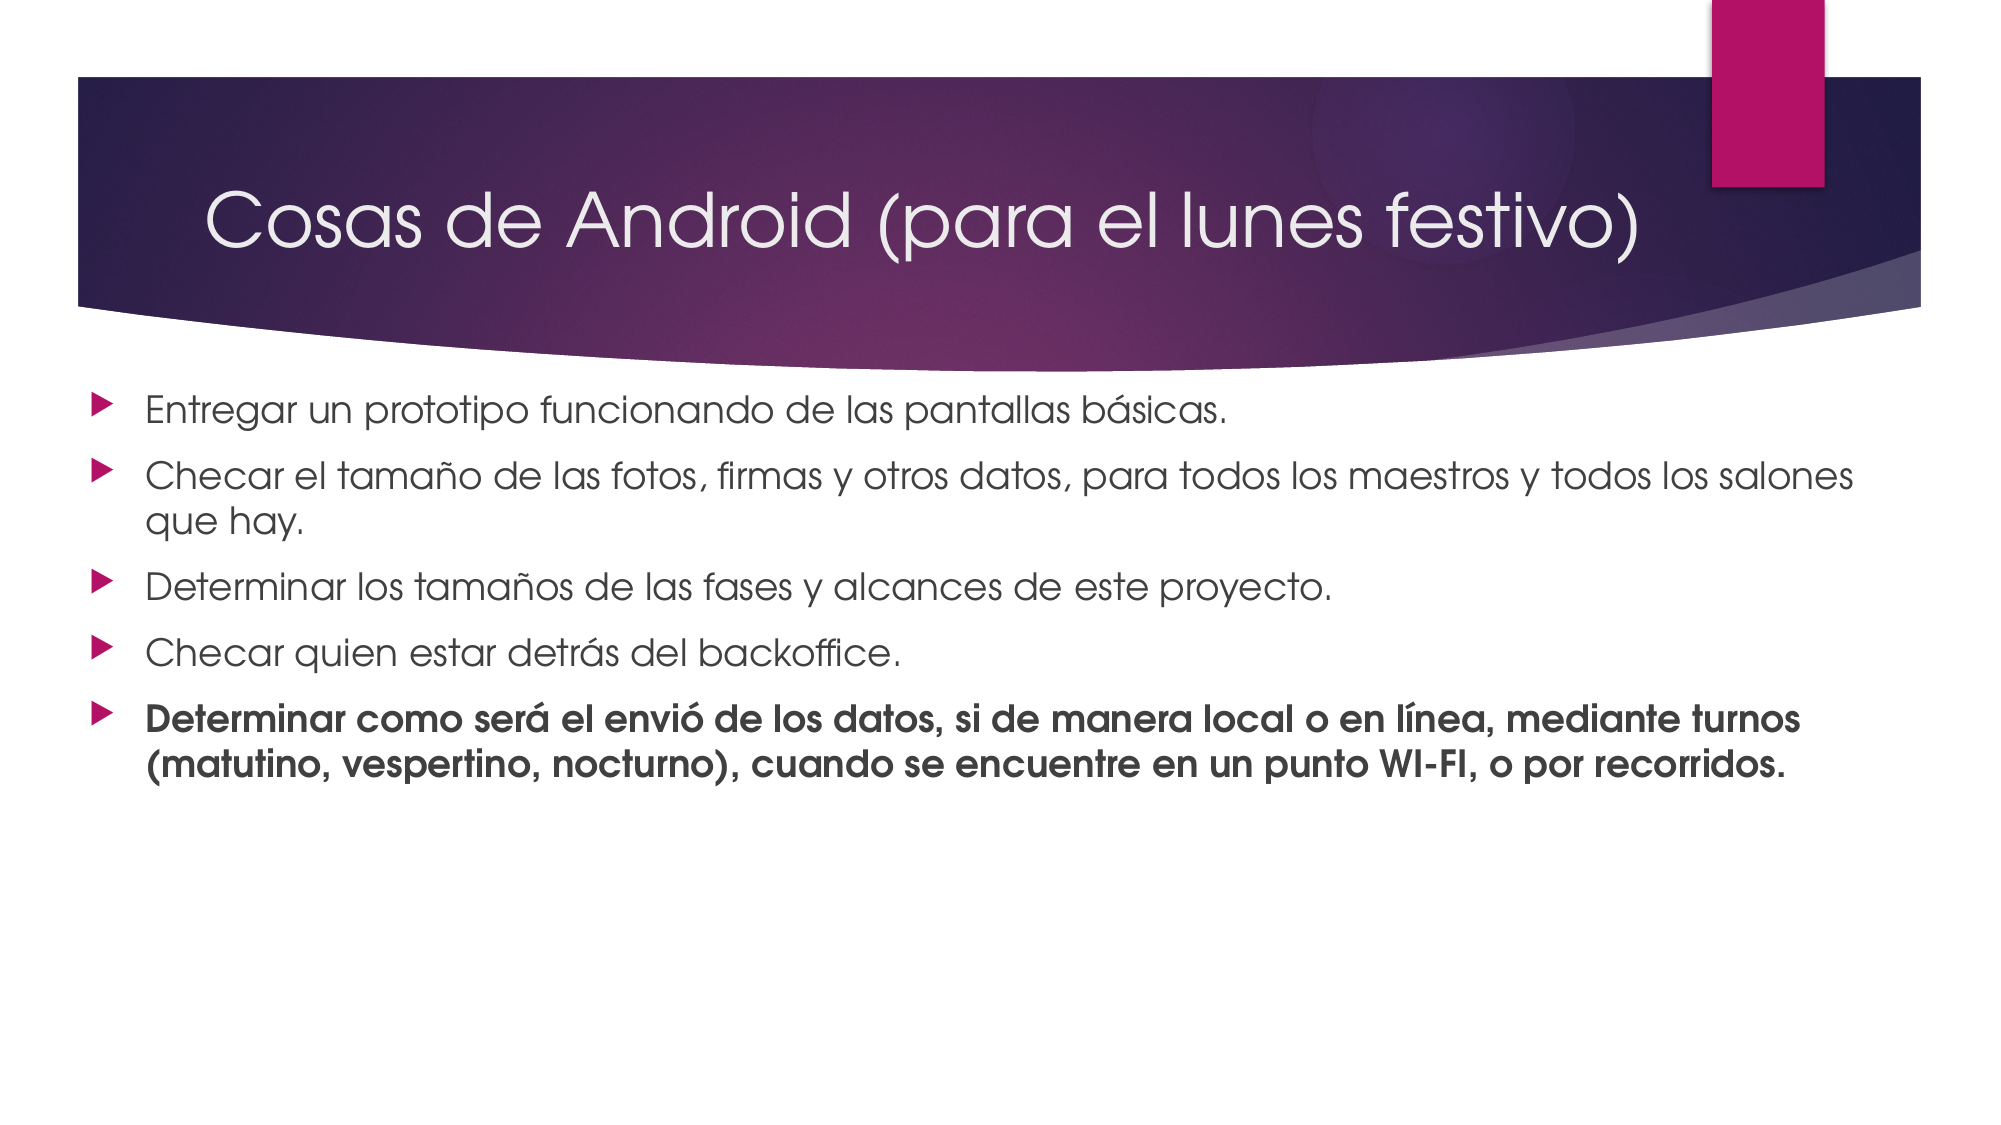

# Cosas de Android (para el lunes festivo)
Entregar un prototipo funcionando de las pantallas básicas.
Checar el tamaño de las fotos, firmas y otros datos, para todos los maestros y todos los salones que hay.
Determinar los tamaños de las fases y alcances de este proyecto.
Checar quien estar detrás del backoffice.
Determinar como será el envió de los datos, si de manera local o en línea, mediante turnos (matutino, vespertino, nocturno), cuando se encuentre en un punto WI-FI, o por recorridos.